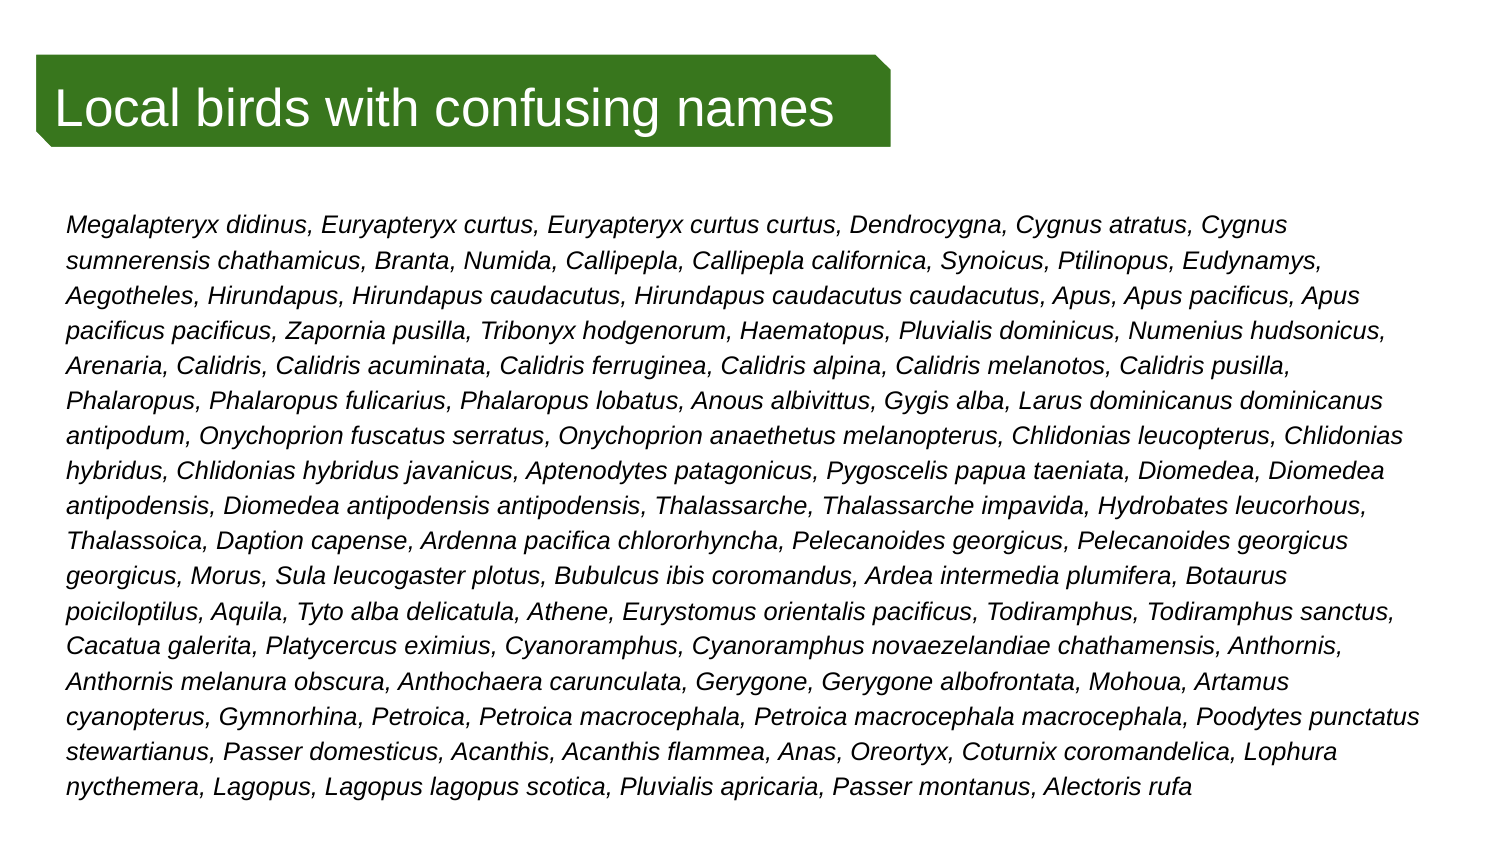

# Local birds with confusing names

Megalapteryx didinus, Euryapteryx curtus, Euryapteryx curtus curtus, Dendrocygna, Cygnus atratus, Cygnus sumnerensis chathamicus, Branta, Numida, Callipepla, Callipepla californica, Synoicus, Ptilinopus, Eudynamys, Aegotheles, Hirundapus, Hirundapus caudacutus, Hirundapus caudacutus caudacutus, Apus, Apus pacificus, Apus pacificus pacificus, Zapornia pusilla, Tribonyx hodgenorum, Haematopus, Pluvialis dominicus, Numenius hudsonicus, Arenaria, Calidris, Calidris acuminata, Calidris ferruginea, Calidris alpina, Calidris melanotos, Calidris pusilla, Phalaropus, Phalaropus fulicarius, Phalaropus lobatus, Anous albivittus, Gygis alba, Larus dominicanus dominicanus antipodum, Onychoprion fuscatus serratus, Onychoprion anaethetus melanopterus, Chlidonias leucopterus, Chlidonias hybridus, Chlidonias hybridus javanicus, Aptenodytes patagonicus, Pygoscelis papua taeniata, Diomedea, Diomedea antipodensis, Diomedea antipodensis antipodensis, Thalassarche, Thalassarche impavida, Hydrobates leucorhous, Thalassoica, Daption capense, Ardenna pacifica chlororhyncha, Pelecanoides georgicus, Pelecanoides georgicus georgicus, Morus, Sula leucogaster plotus, Bubulcus ibis coromandus, Ardea intermedia plumifera, Botaurus poiciloptilus, Aquila, Tyto alba delicatula, Athene, Eurystomus orientalis pacificus, Todiramphus, Todiramphus sanctus, Cacatua galerita, Platycercus eximius, Cyanoramphus, Cyanoramphus novaezelandiae chathamensis, Anthornis, Anthornis melanura obscura, Anthochaera carunculata, Gerygone, Gerygone albofrontata, Mohoua, Artamus cyanopterus, Gymnorhina, Petroica, Petroica macrocephala, Petroica macrocephala macrocephala, Poodytes punctatus stewartianus, Passer domesticus, Acanthis, Acanthis flammea, Anas, Oreortyx, Coturnix coromandelica, Lophura nycthemera, Lagopus, Lagopus lagopus scotica, Pluvialis apricaria, Passer montanus, Alectoris rufa
© Jacqui Geux https://www.inaturalist.org/observations/21102814